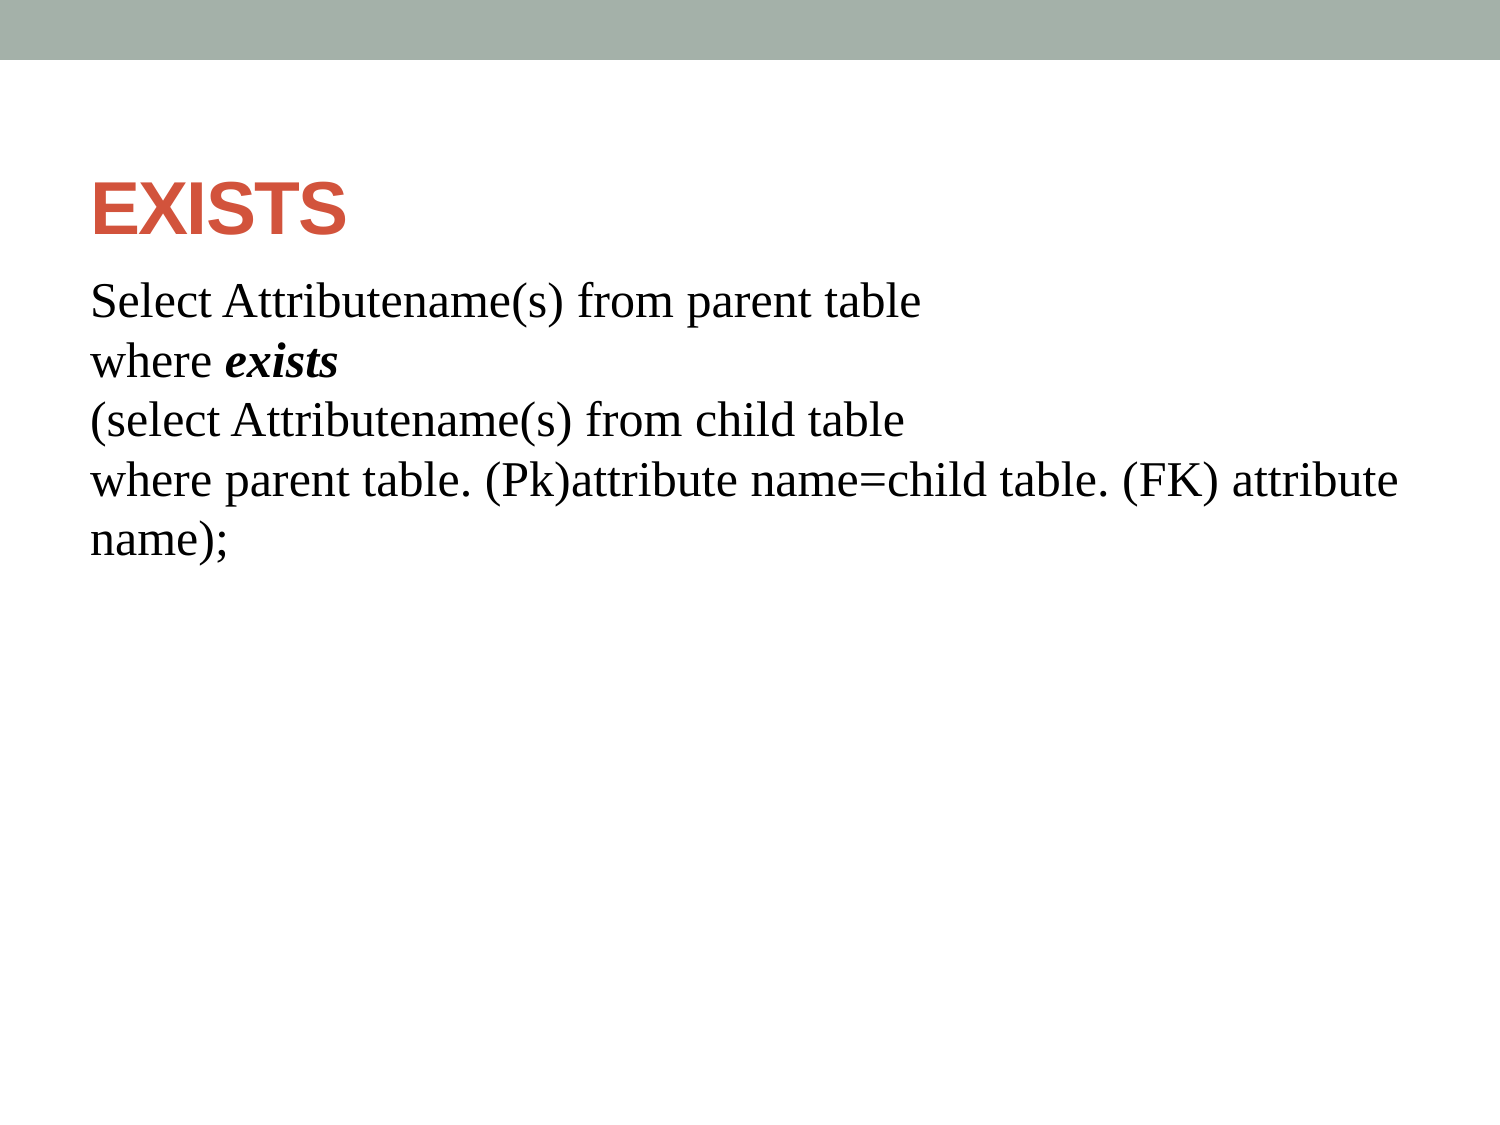

# EXISTS
Select Attributename(s) from parent table
where exists
(select Attributename(s) from child table
where parent table. (Pk)attribute name=child table. (FK) attribute name);